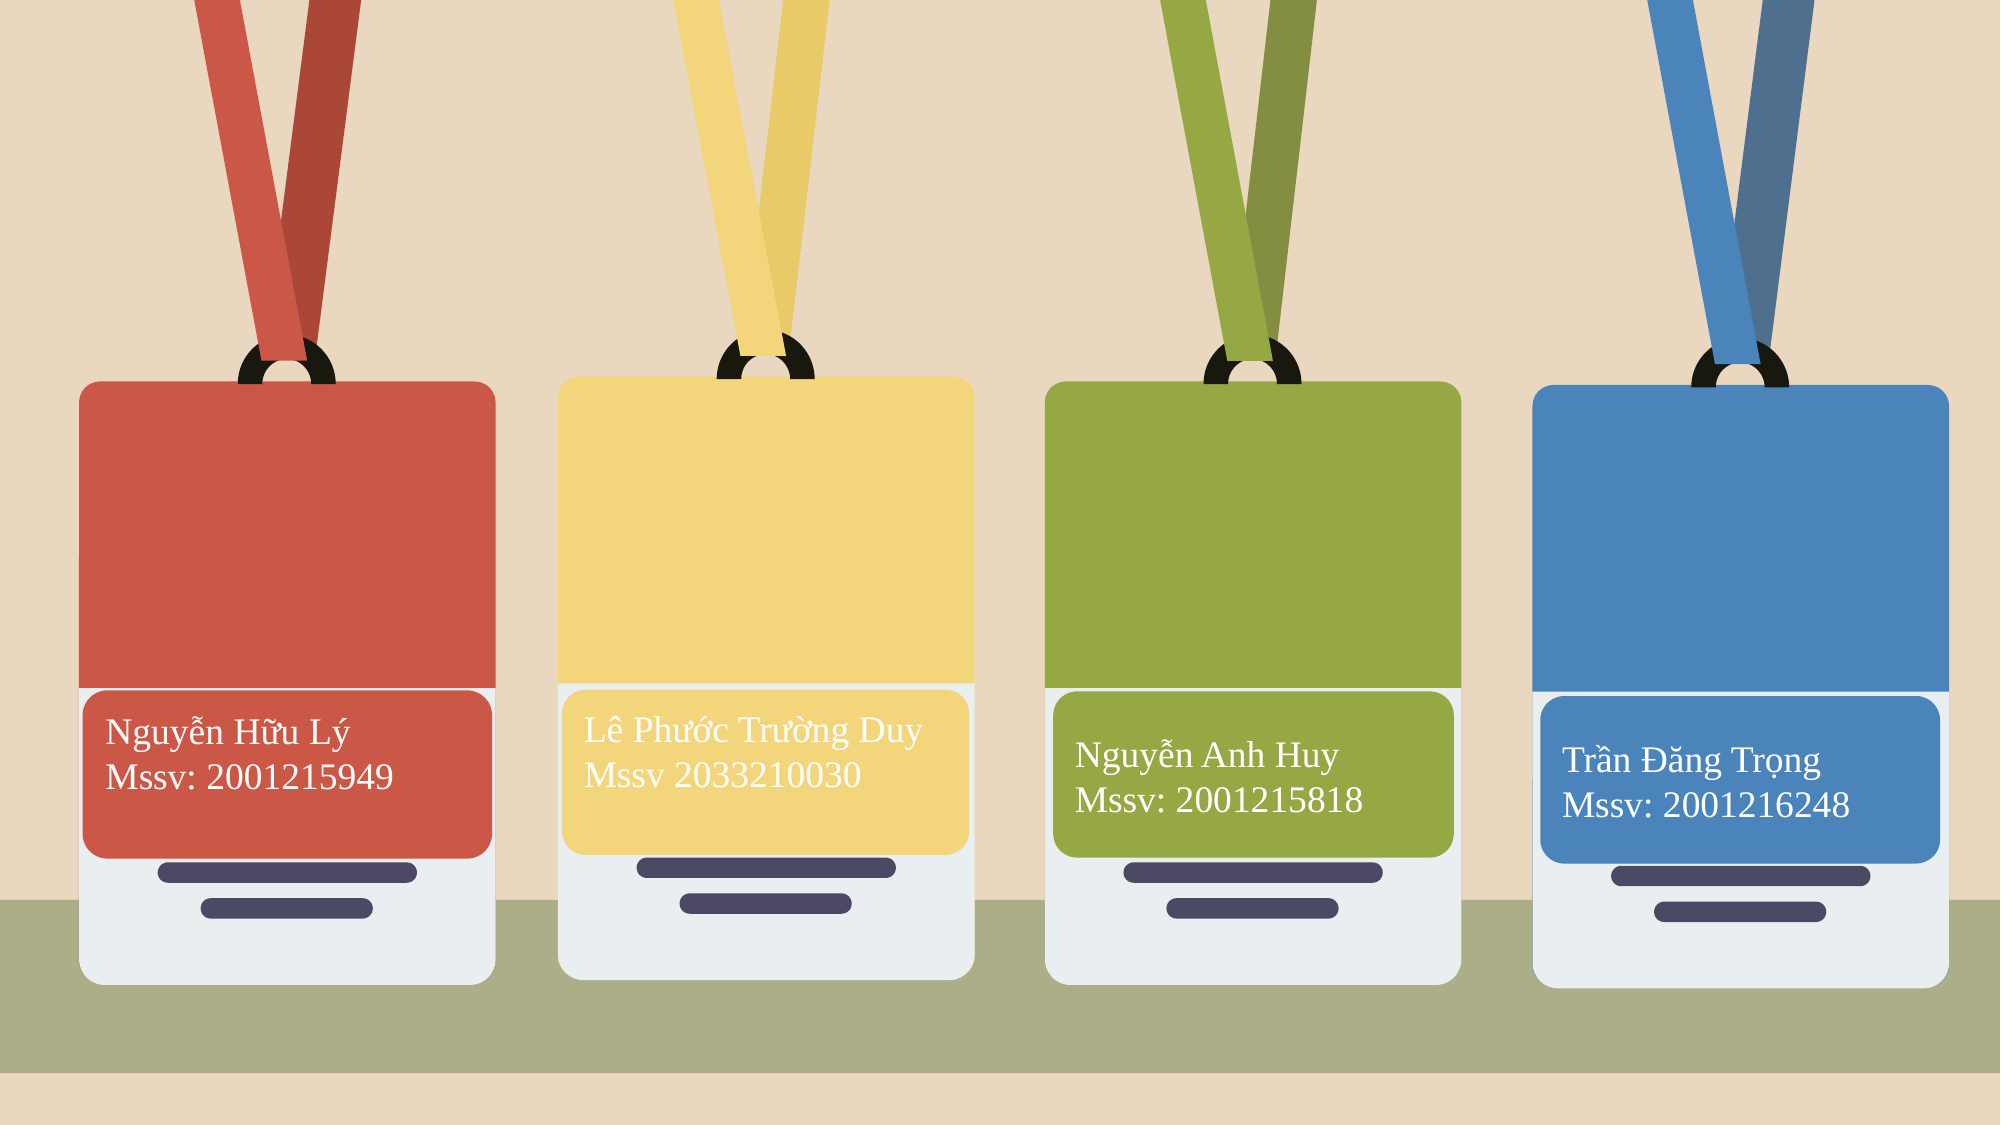

Lê Phước Trường Duy
Mssv 2033210030

Nguyễn Anh Huy
Mssv: 2001215818

Nguyễn Hữu Lý
Mssv: 2001215949

Trần Đăng Trọng
Mssv: 2001216248